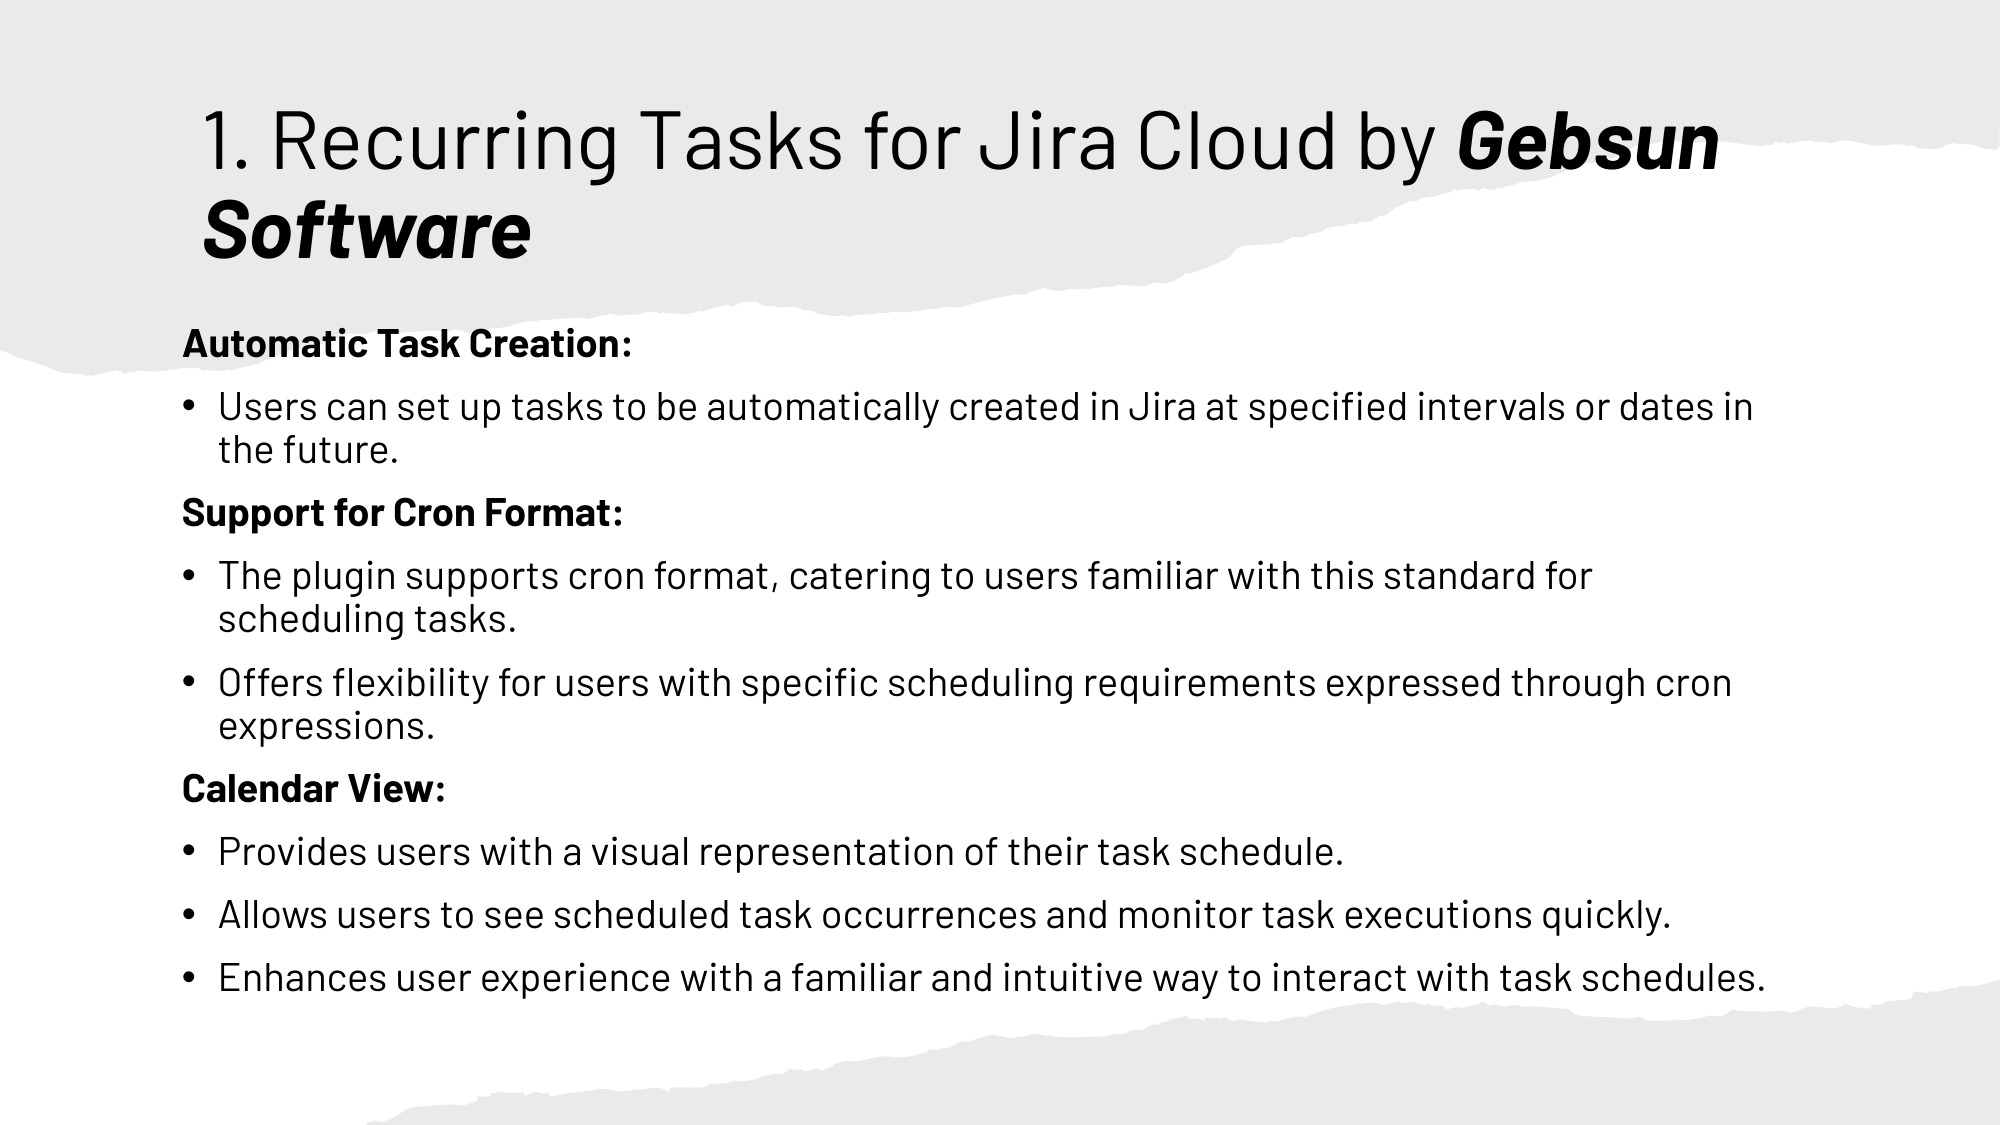

# 1. Recurring Tasks for Jira Cloud by Gebsun Software
Automatic Task Creation:
Users can set up tasks to be automatically created in Jira at specified intervals or dates in the future.
Support for Cron Format:
The plugin supports cron format, catering to users familiar with this standard for scheduling tasks.
Offers flexibility for users with specific scheduling requirements expressed through cron expressions.
Calendar View:
Provides users with a visual representation of their task schedule.
Allows users to see scheduled task occurrences and monitor task executions quickly.
Enhances user experience with a familiar and intuitive way to interact with task schedules.